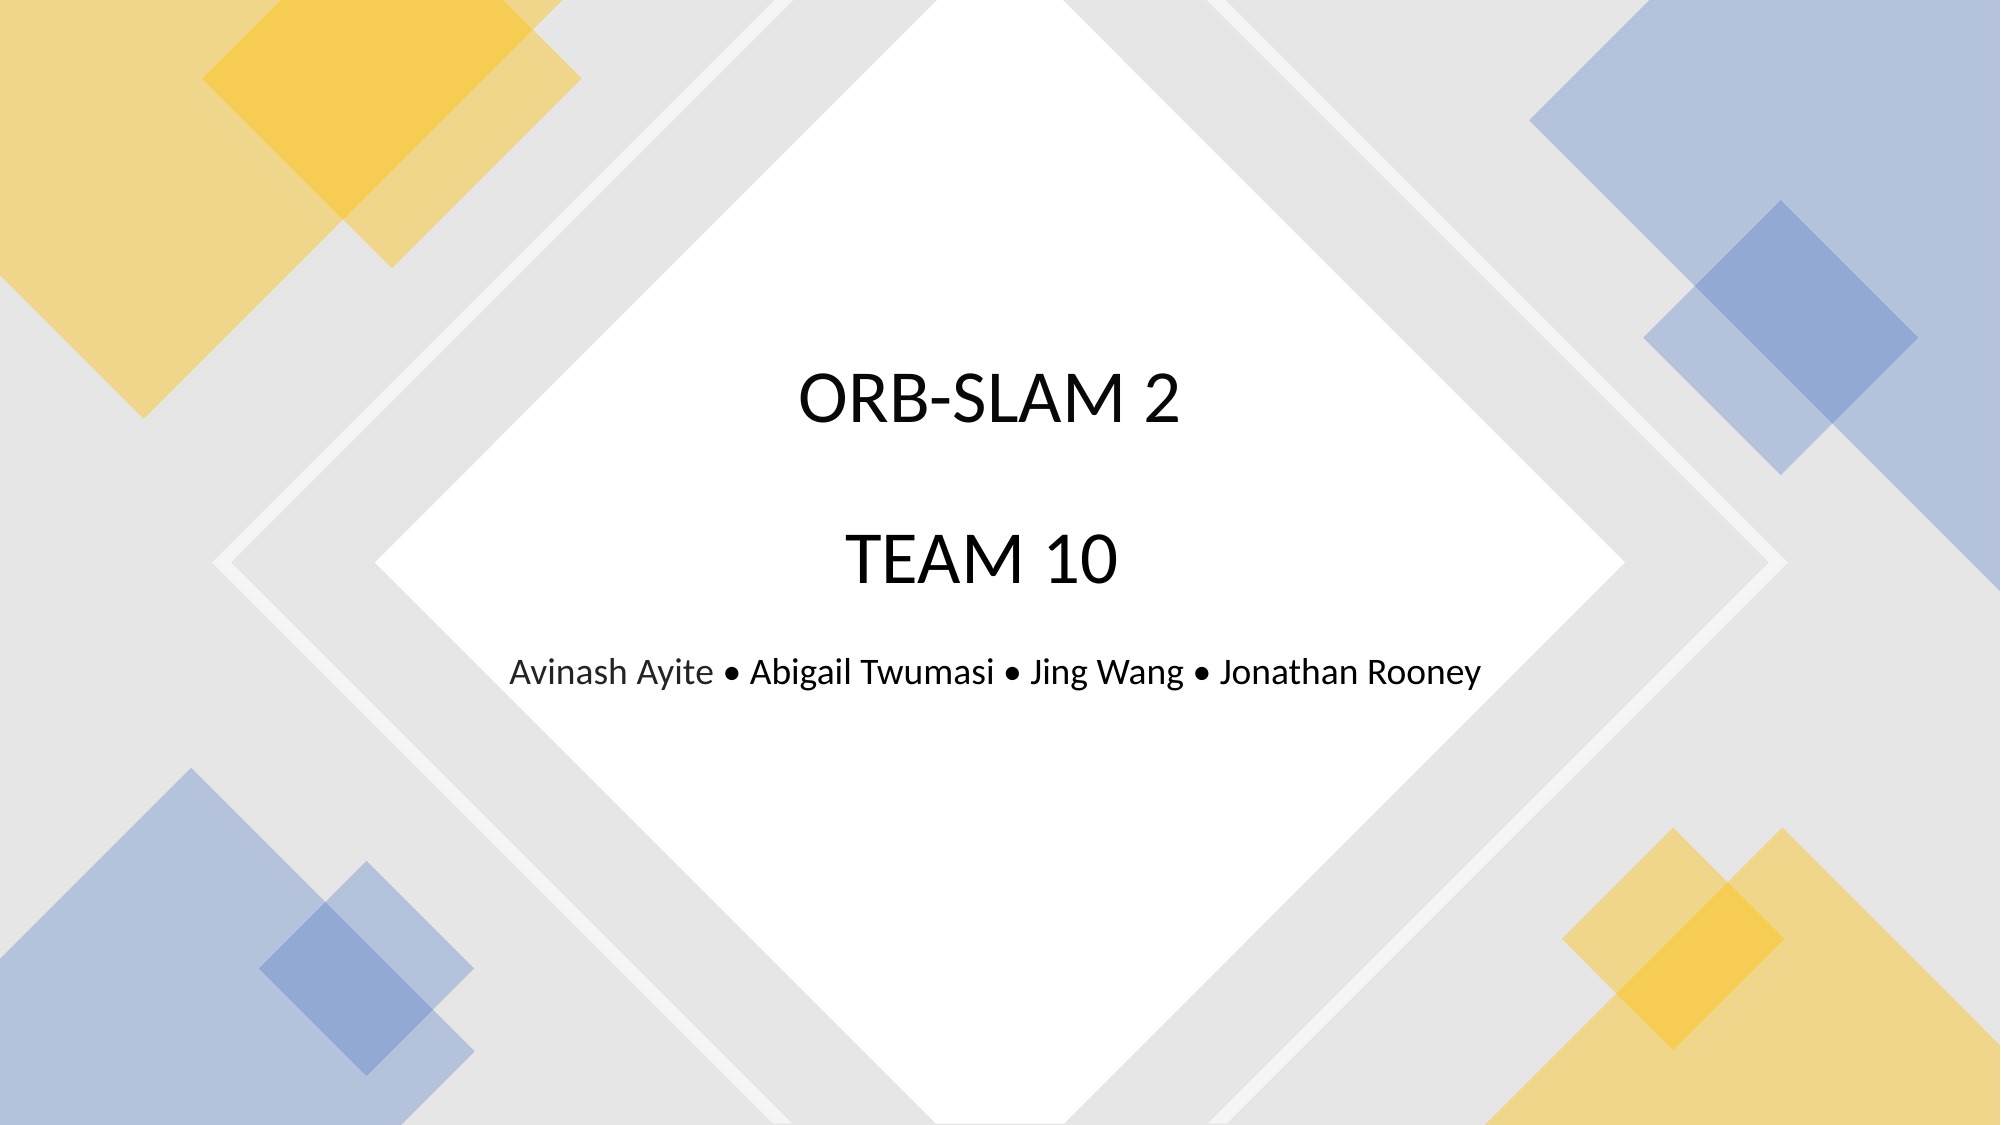

# ORB-SLAM 2 TEAM 10
Avinash Ayite • Abigail Twumasi • Jing Wang • Jonathan Rooney